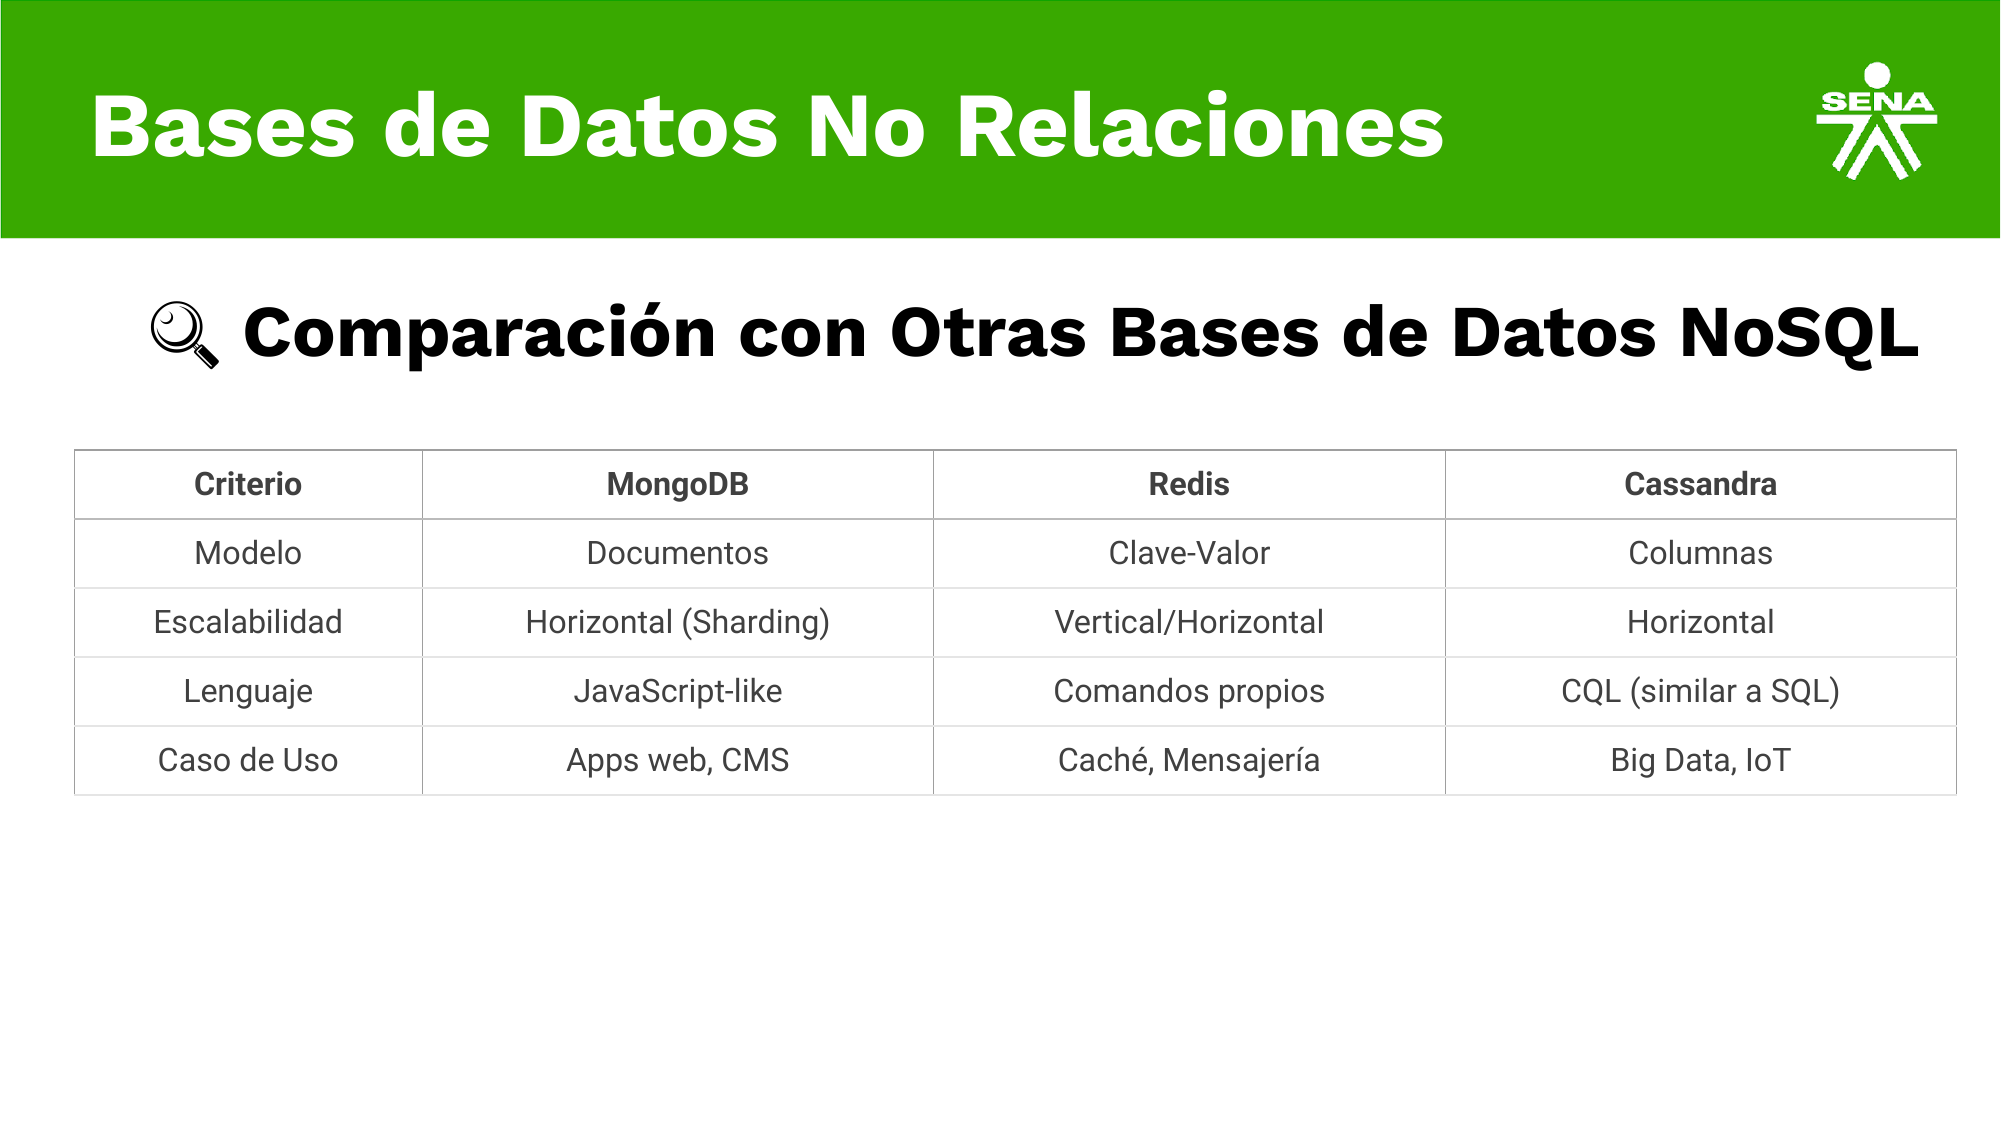

# Bases de Datos No Relaciones
🔍 Comparación con Otras Bases de Datos NoSQL

| Criterio | MongoDB | Redis | Cassandra |
| --- | --- | --- | --- |
| Modelo | Documentos | Clave-Valor | Columnas |
| Escalabilidad | Horizontal (Sharding) | Vertical/Horizontal | Horizontal |
| Lenguaje | JavaScript-like | Comandos propios | CQL (similar a SQL) |
| Caso de Uso | Apps web, CMS | Caché, Mensajería | Big Data, IoT |